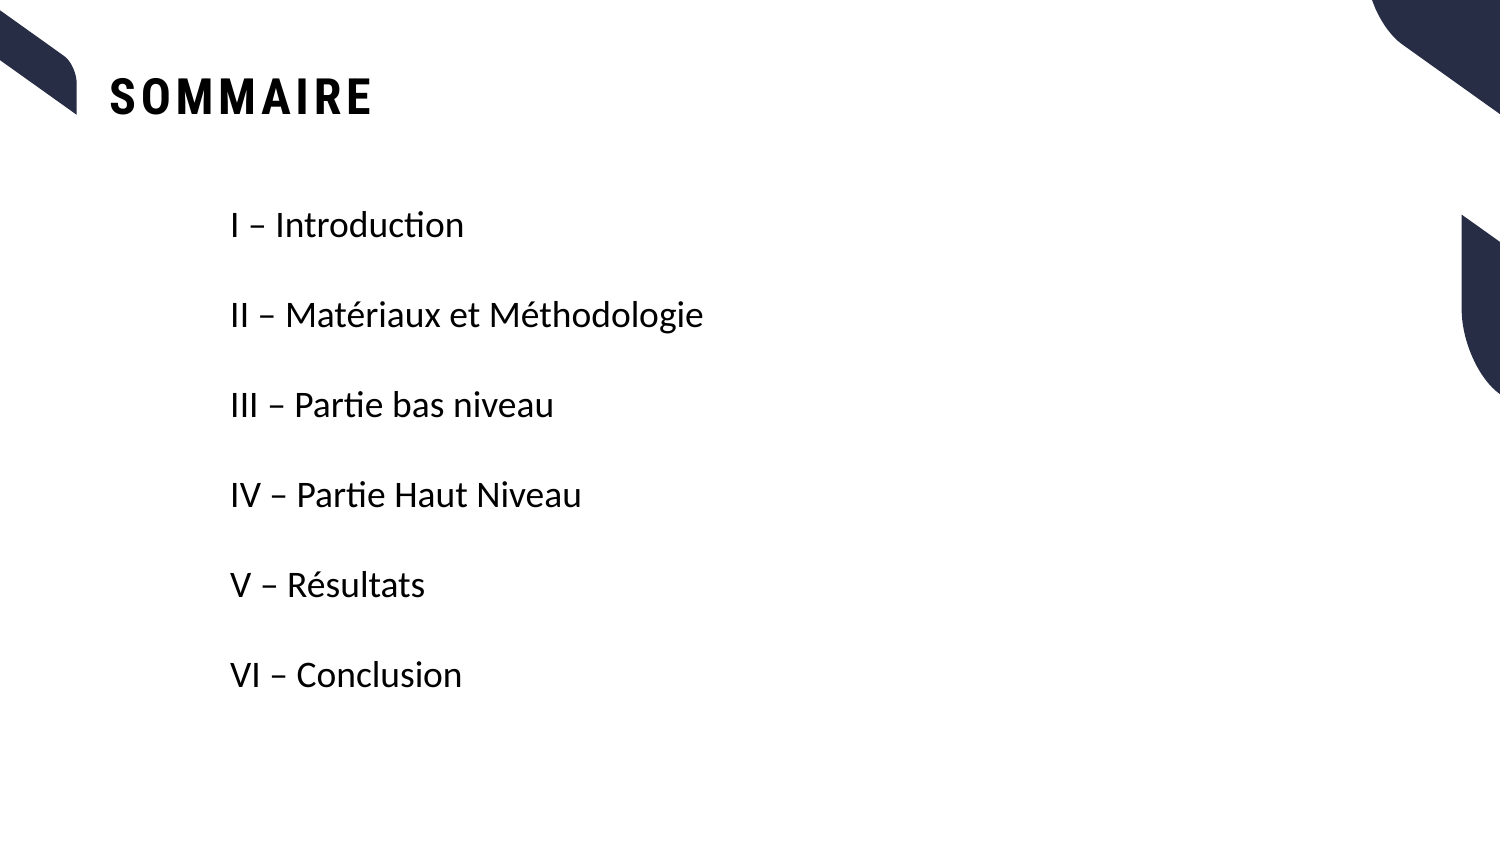

I – Introduction

II – Matériaux et Méthodologie

III – Partie bas niveau

IV – Partie Haut Niveau

V – Résultats

VI – Conclusion